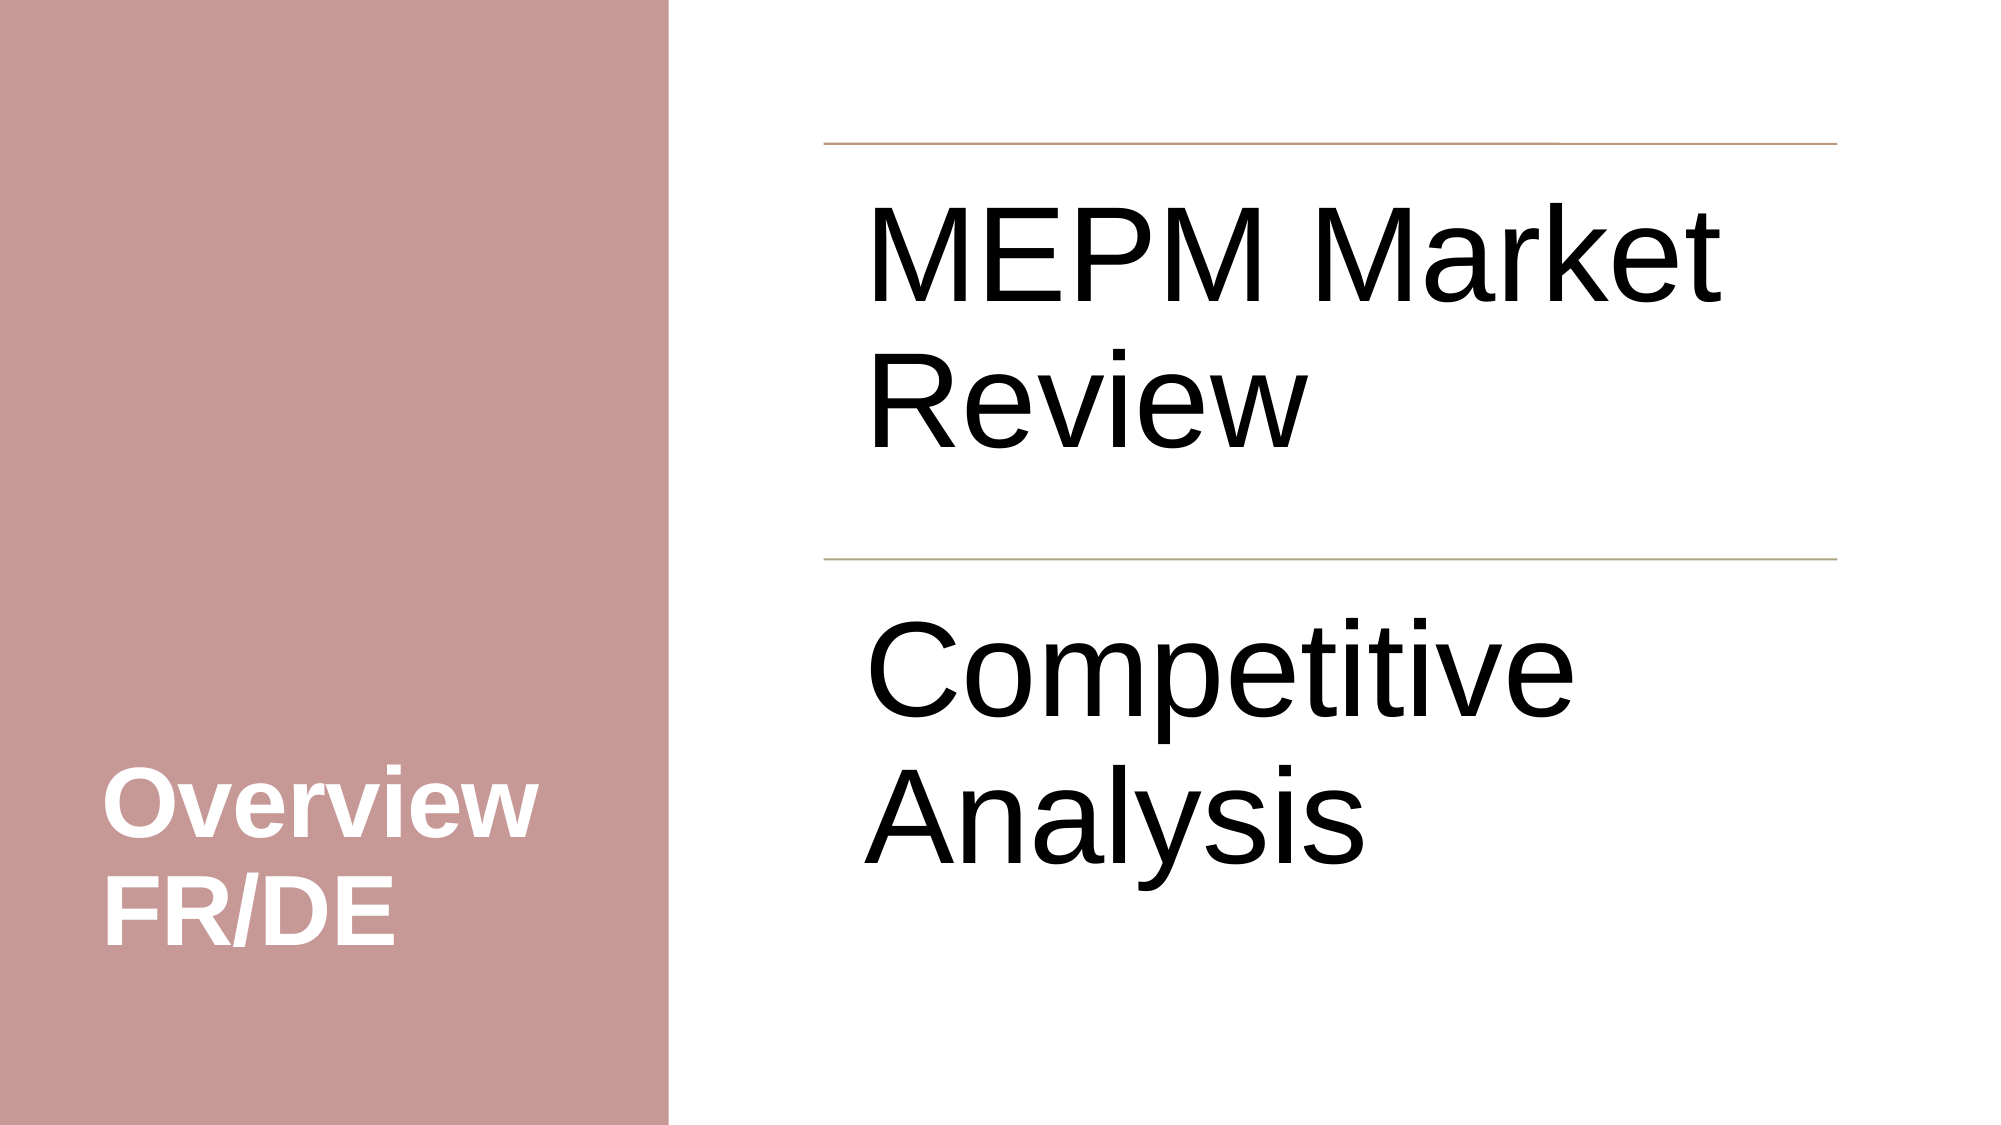

# Overview FR/DE
MEPM Market Review
Competitive Analysis